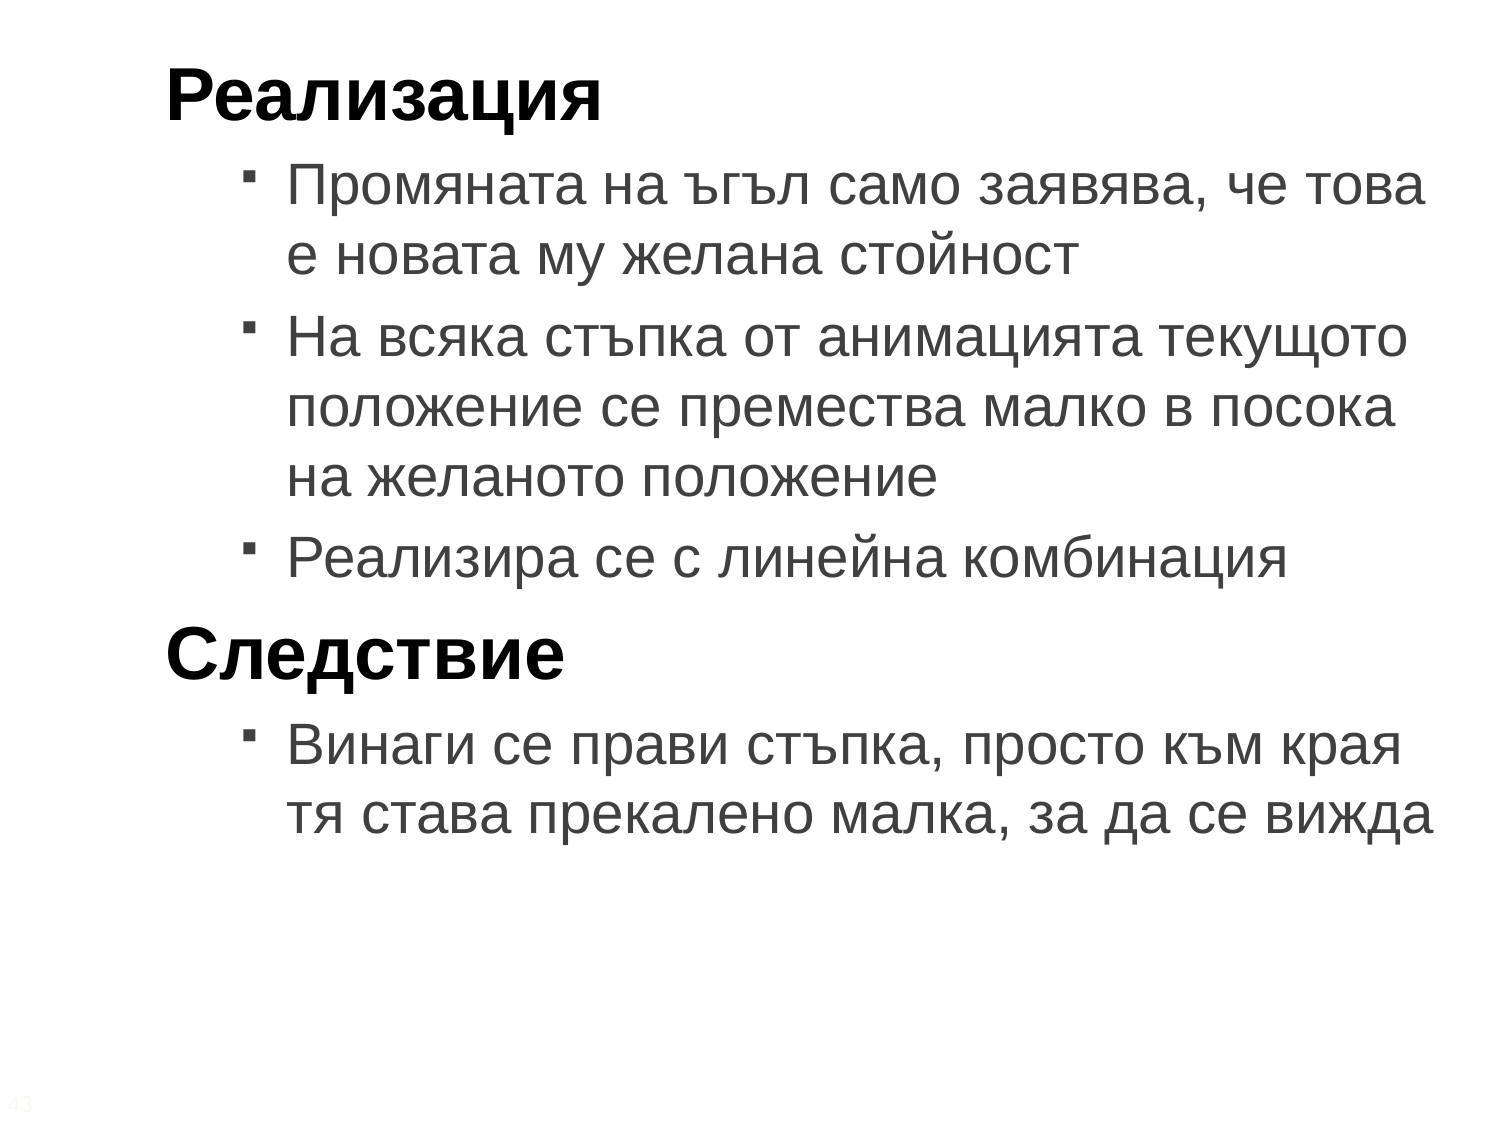

Реализация
Промяната на ъгъл само заявява, че това е новата му желана стойност
На всяка стъпка от анимацията текущото положение се премества малко в посока на желаното положение
Реализира се с линейна комбинация
Следствие
Винаги се прави стъпка, просто към края тя става прекалено малка, за да се вижда